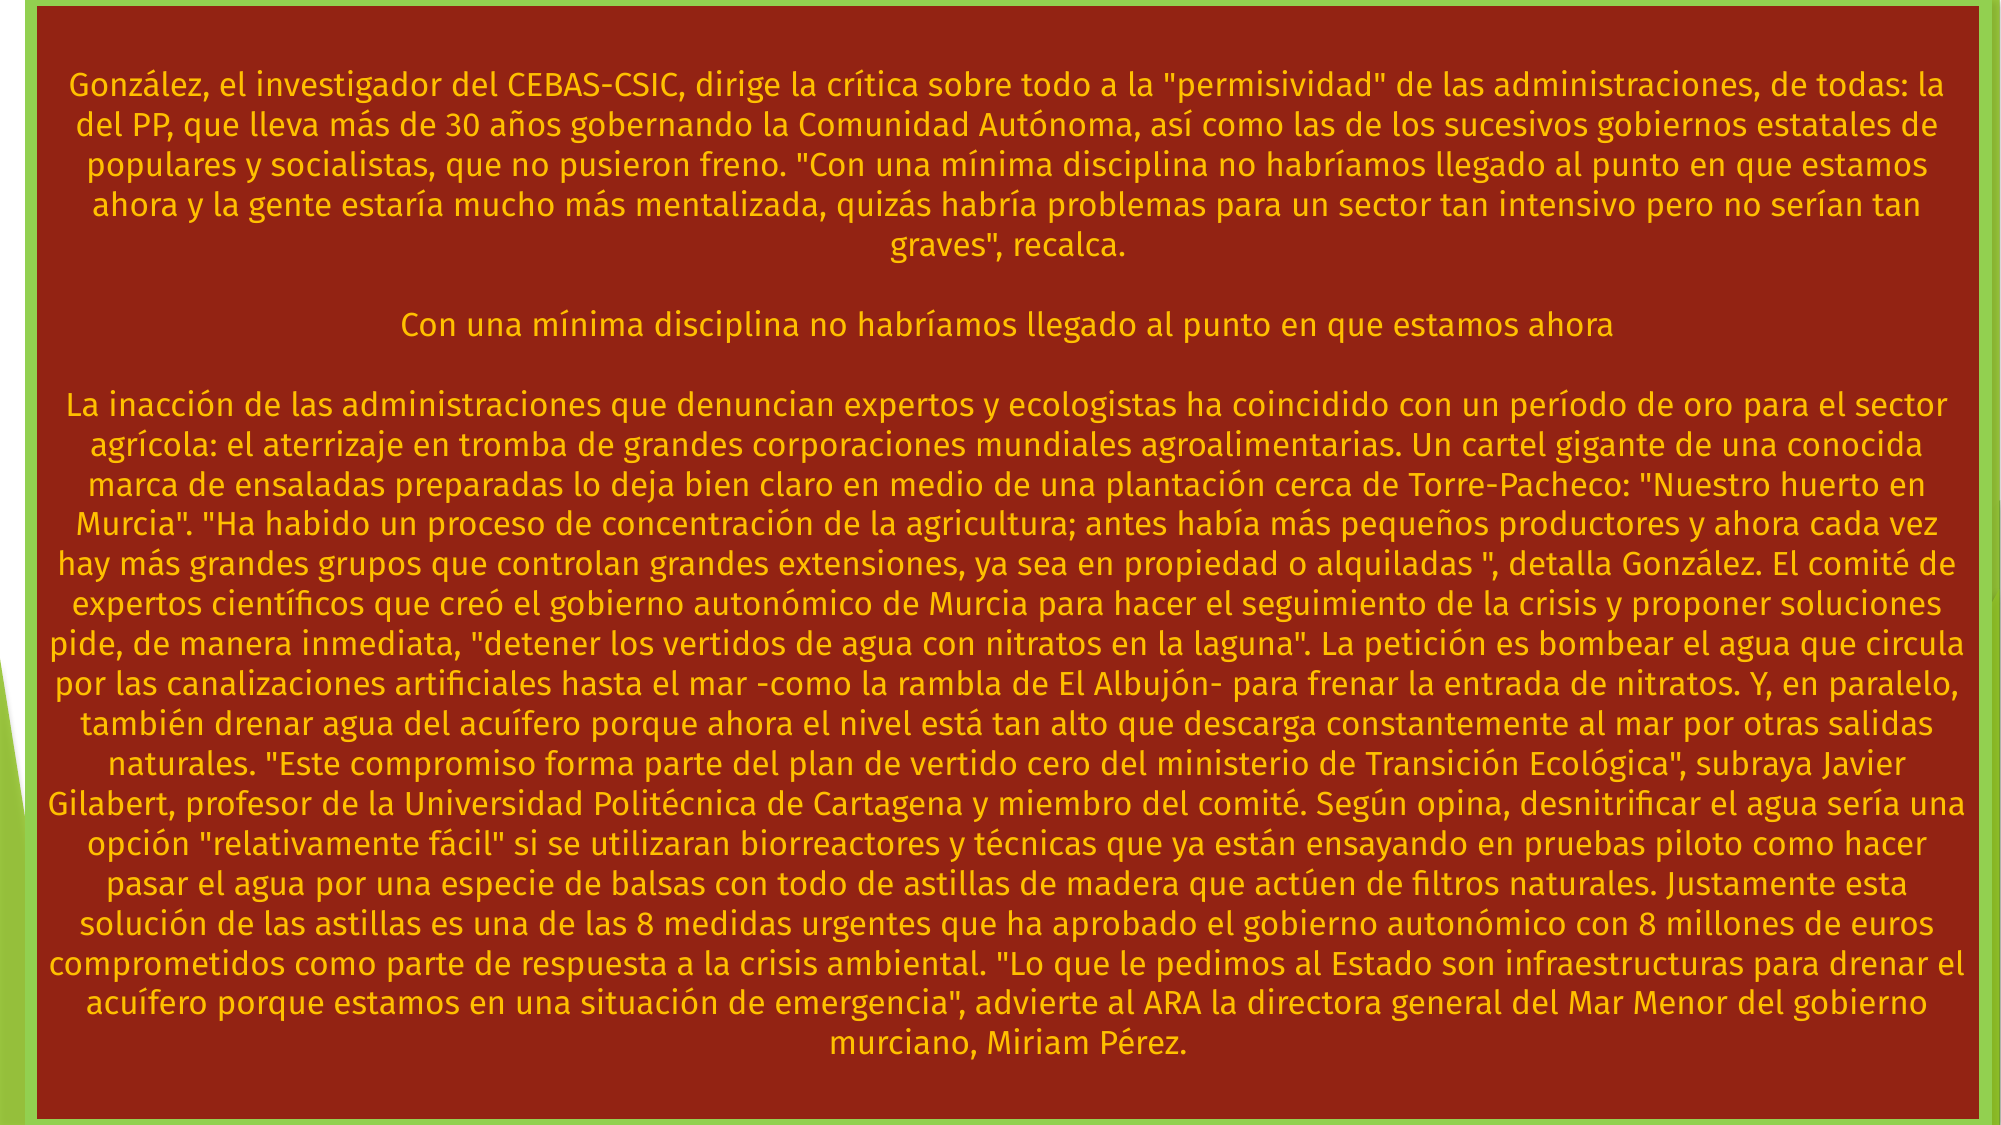

González, el investigador del CEBAS-CSIC, dirige la crítica sobre todo a la "permisividad" de las administraciones, de todas: la del PP, que lleva más de 30 años gobernando la Comunidad Autónoma, así como las de los sucesivos gobiernos estatales de populares y socialistas, que no pusieron freno. "Con una mínima disciplina no habríamos llegado al punto en que estamos ahora y la gente estaría mucho más mentalizada, quizás habría problemas para un sector tan intensivo pero no serían tan graves", recalca.

Con una mínima disciplina no habríamos llegado al punto en que estamos ahora

La inacción de las administraciones que denuncian expertos y ecologistas ha coincidido con un período de oro para el sector agrícola: el aterrizaje en tromba de grandes corporaciones mundiales agroalimentarias. Un cartel gigante de una conocida marca de ensaladas preparadas lo deja bien claro en medio de una plantación cerca de Torre-Pacheco: "Nuestro huerto en Murcia". "Ha habido un proceso de concentración de la agricultura; antes había más pequeños productores y ahora cada vez hay más grandes grupos que controlan grandes extensiones, ya sea en propiedad o alquiladas ", detalla González. El comité de expertos científicos que creó el gobierno autonómico de Murcia para hacer el seguimiento de la crisis y proponer soluciones pide, de manera inmediata, "detener los vertidos de agua con nitratos en la laguna". La petición es bombear el agua que circula por las canalizaciones artificiales hasta el mar -como la rambla de El Albujón- para frenar la entrada de nitratos. Y, en paralelo, también drenar agua del acuífero porque ahora el nivel está tan alto que descarga constantemente al mar por otras salidas naturales. "Este compromiso forma parte del plan de vertido cero del ministerio de Transición Ecológica", subraya Javier Gilabert, profesor de la Universidad Politécnica de Cartagena y miembro del comité. Según opina, desnitrificar el agua sería una opción "relativamente fácil" si se utilizaran biorreactores y técnicas que ya están ensayando en pruebas piloto como hacer pasar el agua por una especie de balsas con todo de astillas de madera que actúen de filtros naturales. Justamente esta solución de las astillas es una de las 8 medidas urgentes que ha aprobado el gobierno autonómico con 8 millones de euros comprometidos como parte de respuesta a la crisis ambiental. "Lo que le pedimos al Estado son infraestructuras para drenar el acuífero porque estamos en una situación de emergencia", advierte al ARA la directora general del Mar Menor del gobierno murciano, Miriam Pérez.